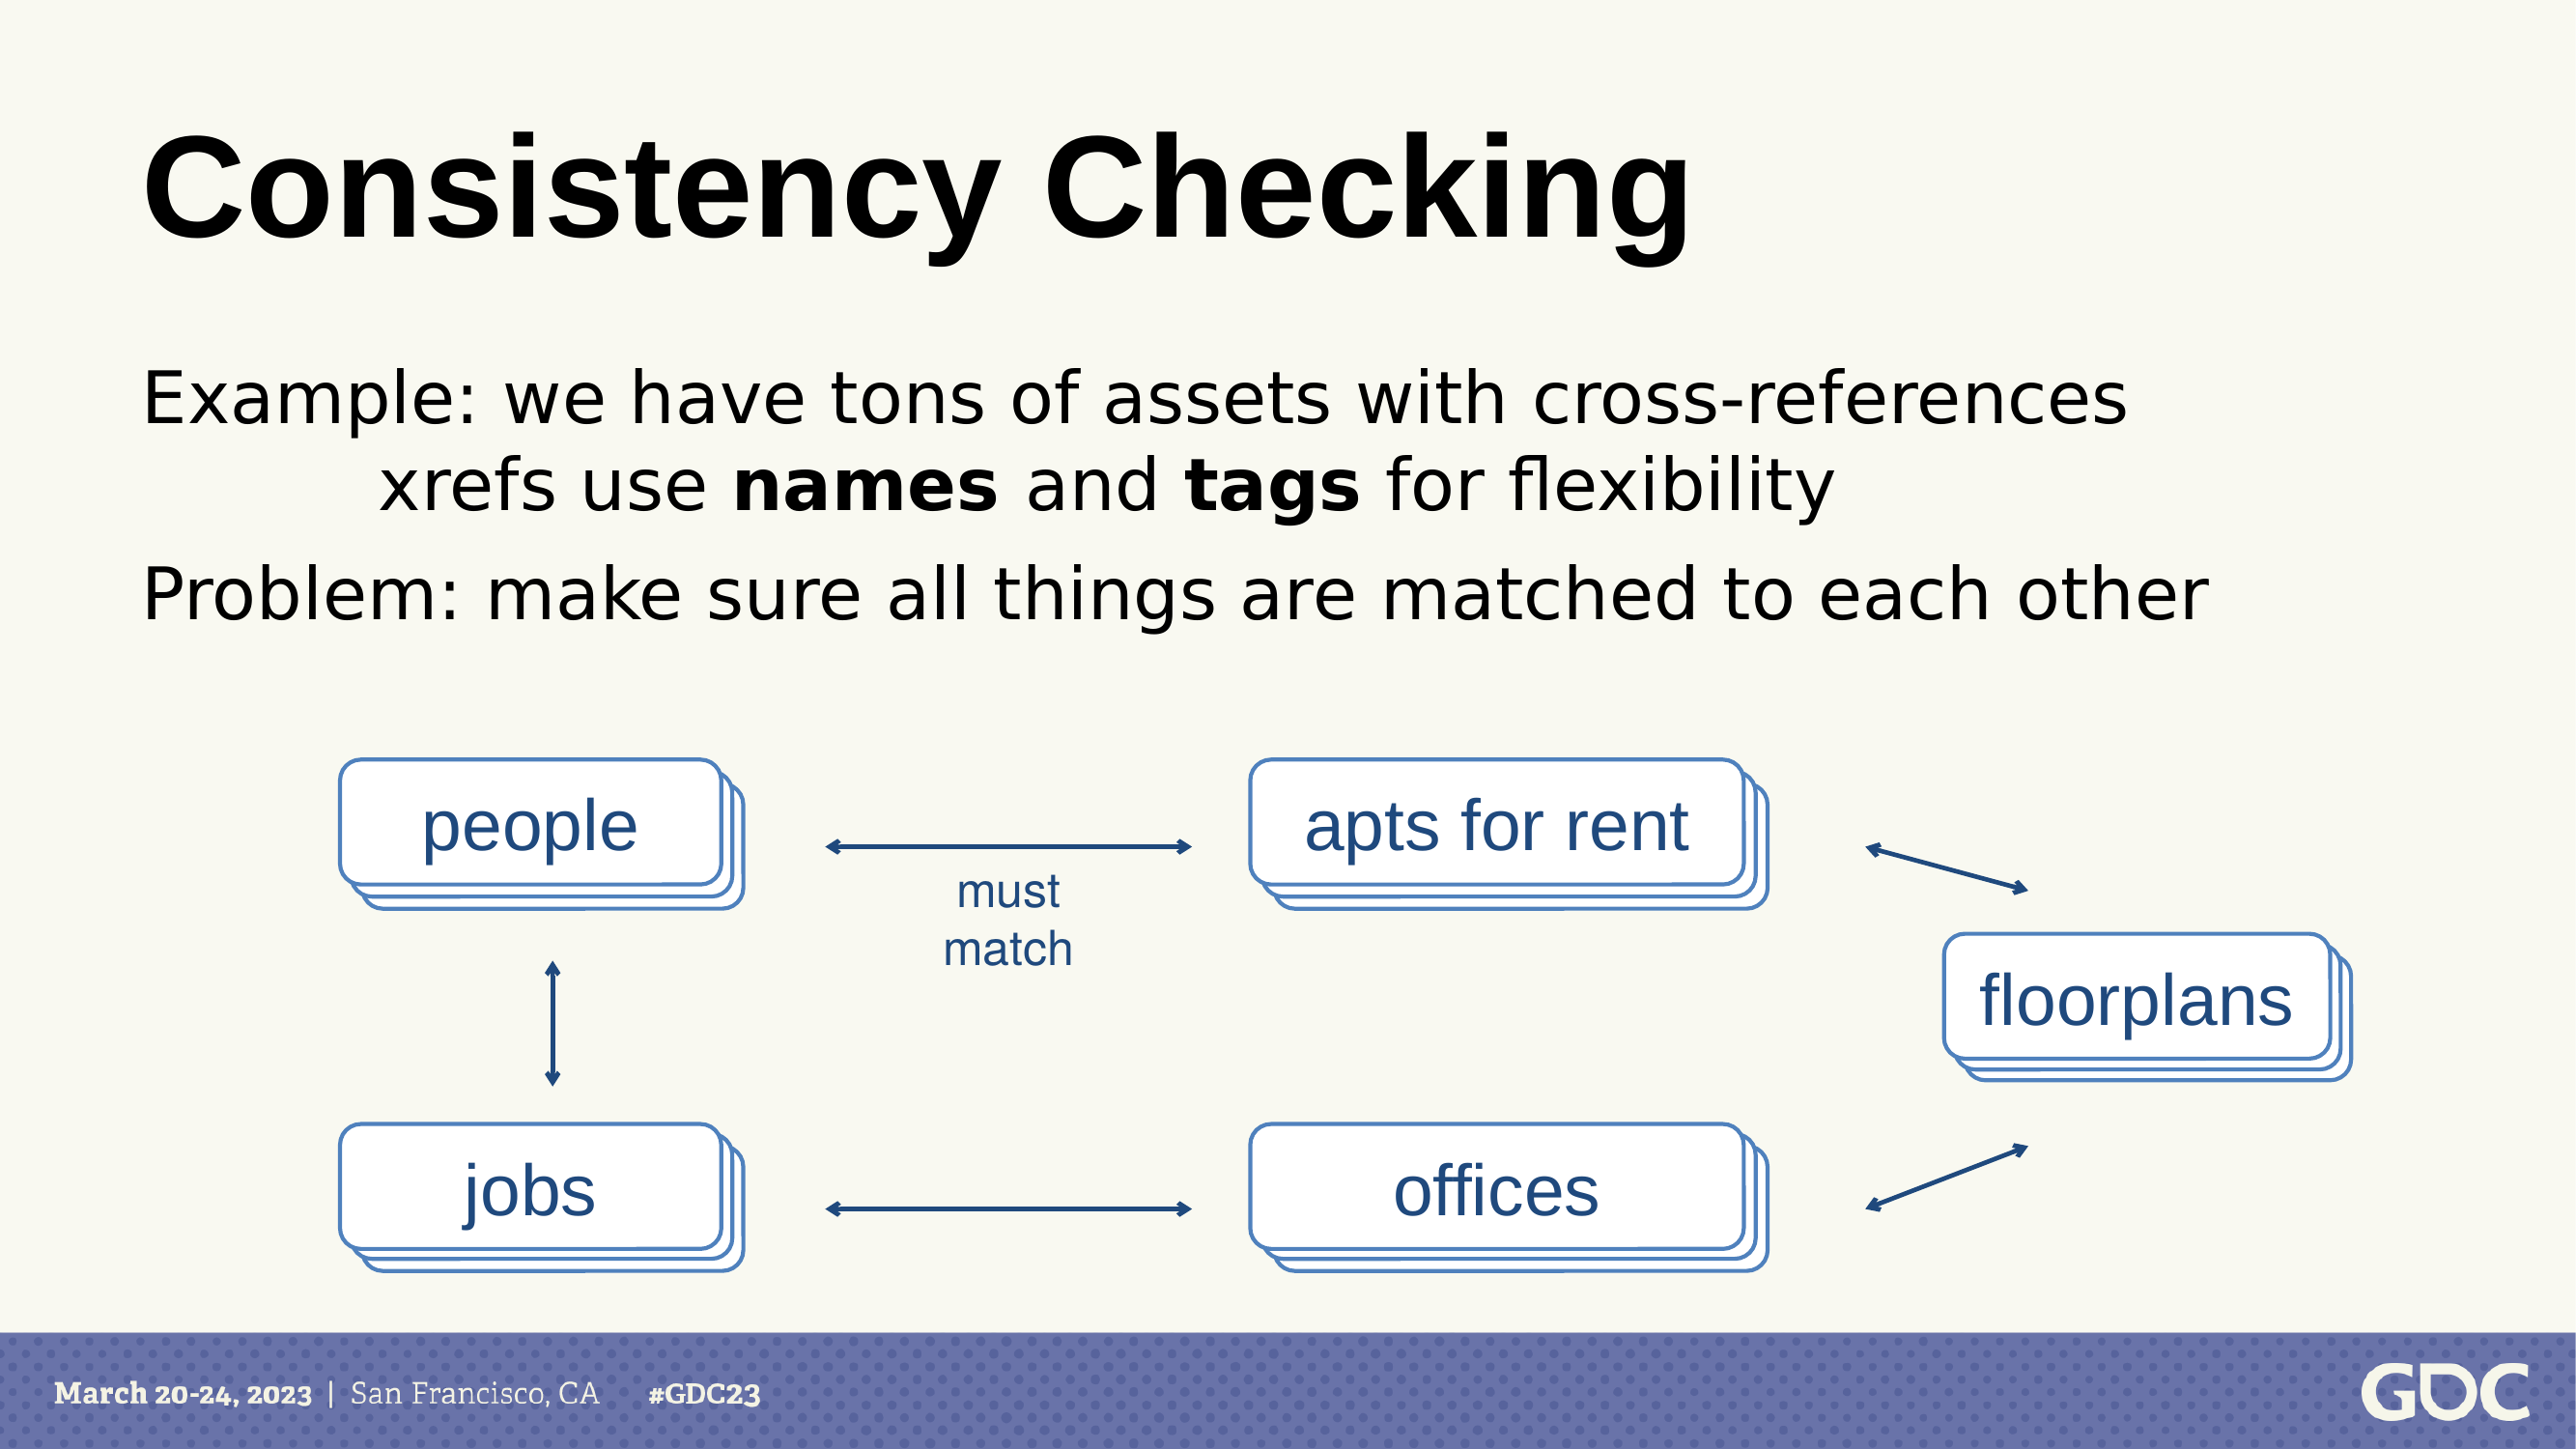

# Consistency Checking
Example: we have tons of assets with cross-references
	    xrefs use names and tags for flexibility
Problem: make sure all things are matched to each other

people
apts for rent
people
apts for rent
people
apts for rent
must
match
floorplans
floorplans
floorplans
jobs
offices
jobs
offices
jobs
offices